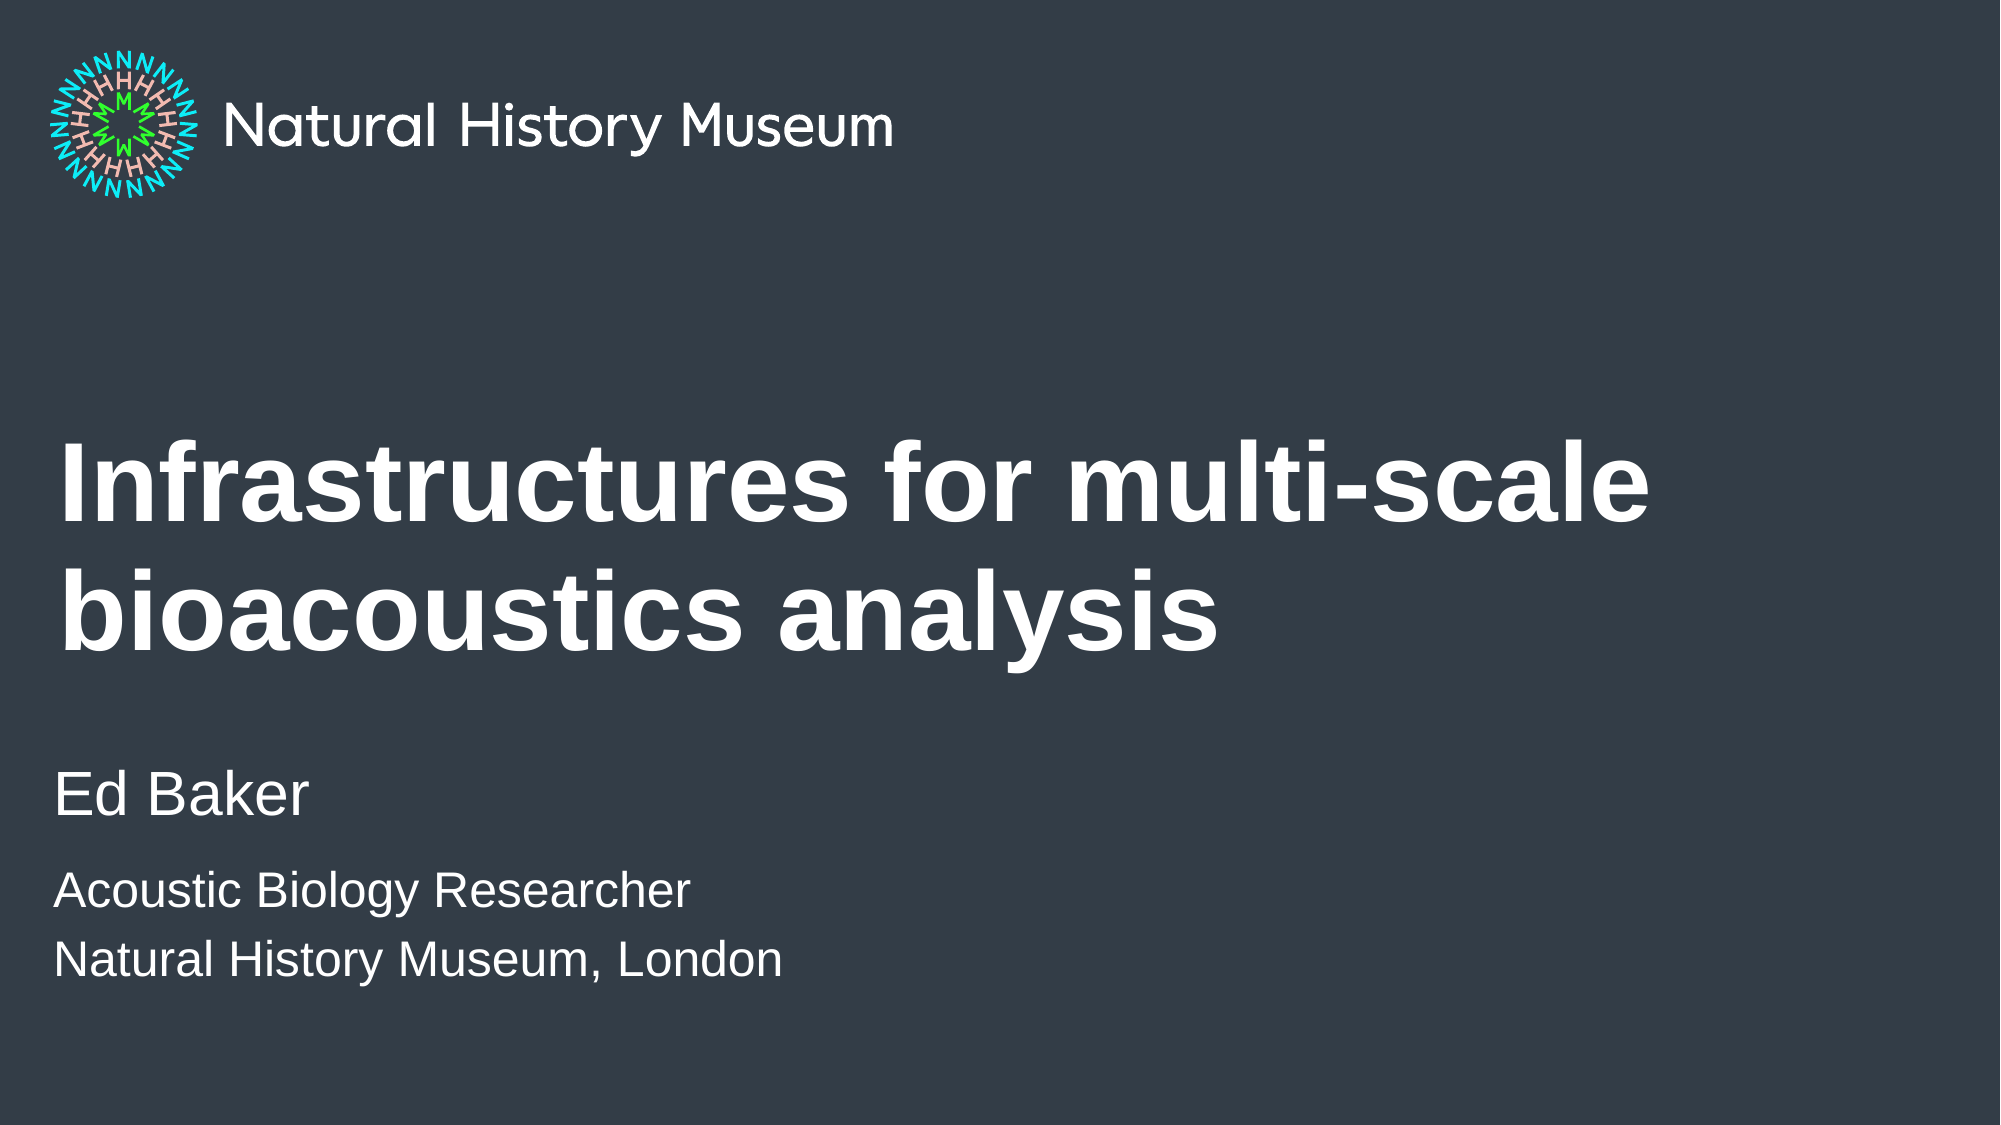

# Infrastructures for multi-scale bioacoustics analysis
Ed Baker
Acoustic Biology Researcher
Natural History Museum, London